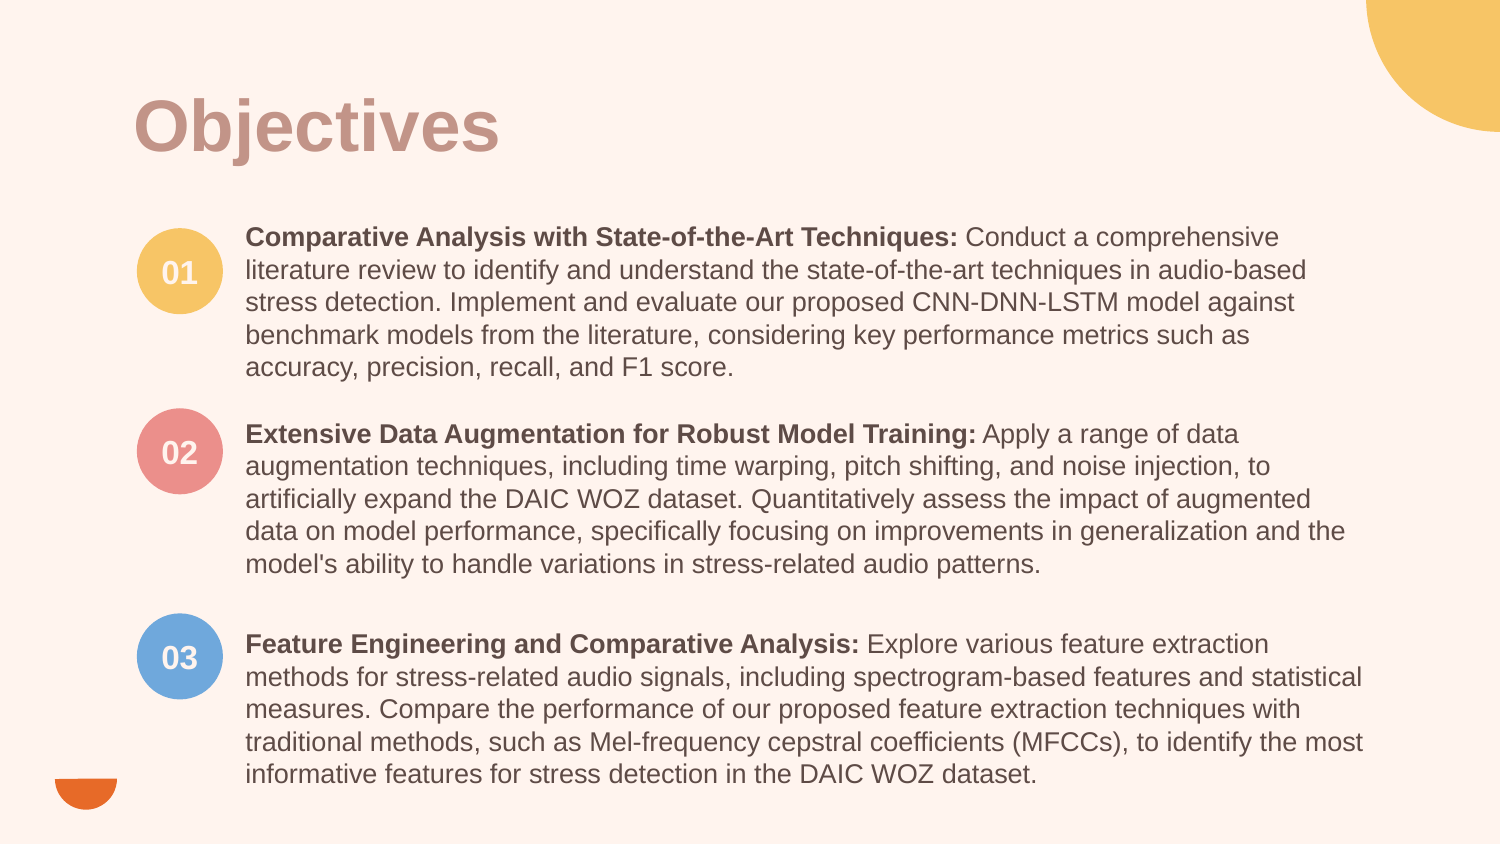

# Objectives
Comparative Analysis with State-of-the-Art Techniques: Conduct a comprehensive literature review to identify and understand the state-of-the-art techniques in audio-based stress detection. Implement and evaluate our proposed CNN-DNN-LSTM model against benchmark models from the literature, considering key performance metrics such as accuracy, precision, recall, and F1 score.

01
Extensive Data Augmentation for Robust Model Training: Apply a range of data augmentation techniques, including time warping, pitch shifting, and noise injection, to artificially expand the DAIC WOZ dataset. Quantitatively assess the impact of augmented data on model performance, specifically focusing on improvements in generalization and the model's ability to handle variations in stress-related audio patterns.

02
03
Feature Engineering and Comparative Analysis: Explore various feature extraction methods for stress-related audio signals, including spectrogram-based features and statistical measures. Compare the performance of our proposed feature extraction techniques with traditional methods, such as Mel-frequency cepstral coefficients (MFCCs), to identify the most informative features for stress detection in the DAIC WOZ dataset.